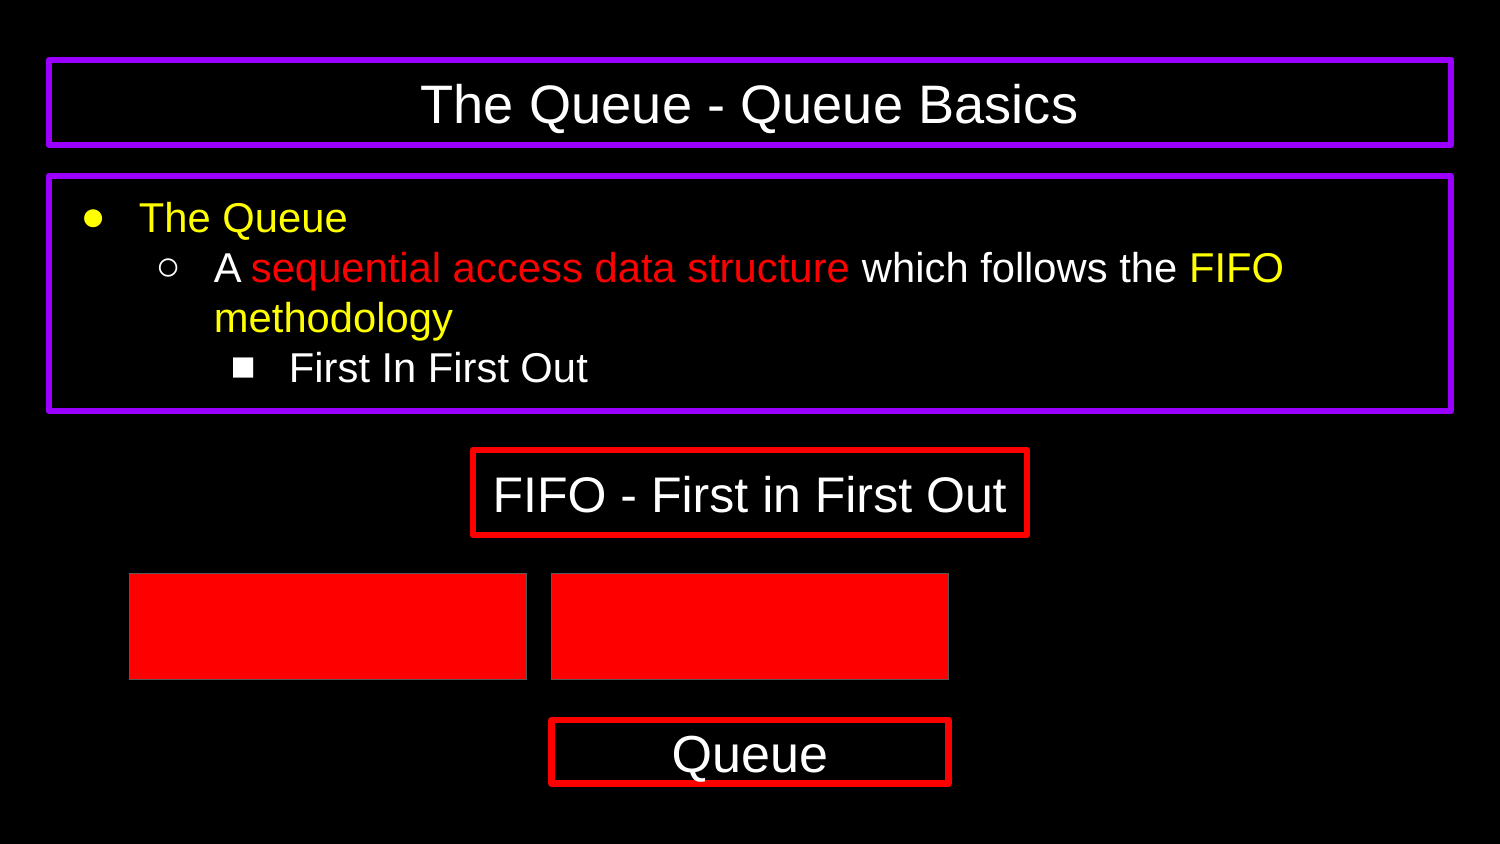

# The Queue - Queue Basics
The Queue
A sequential access data structure which follows the FIFO methodology
First In First Out
FIFO - First in First Out

Queue